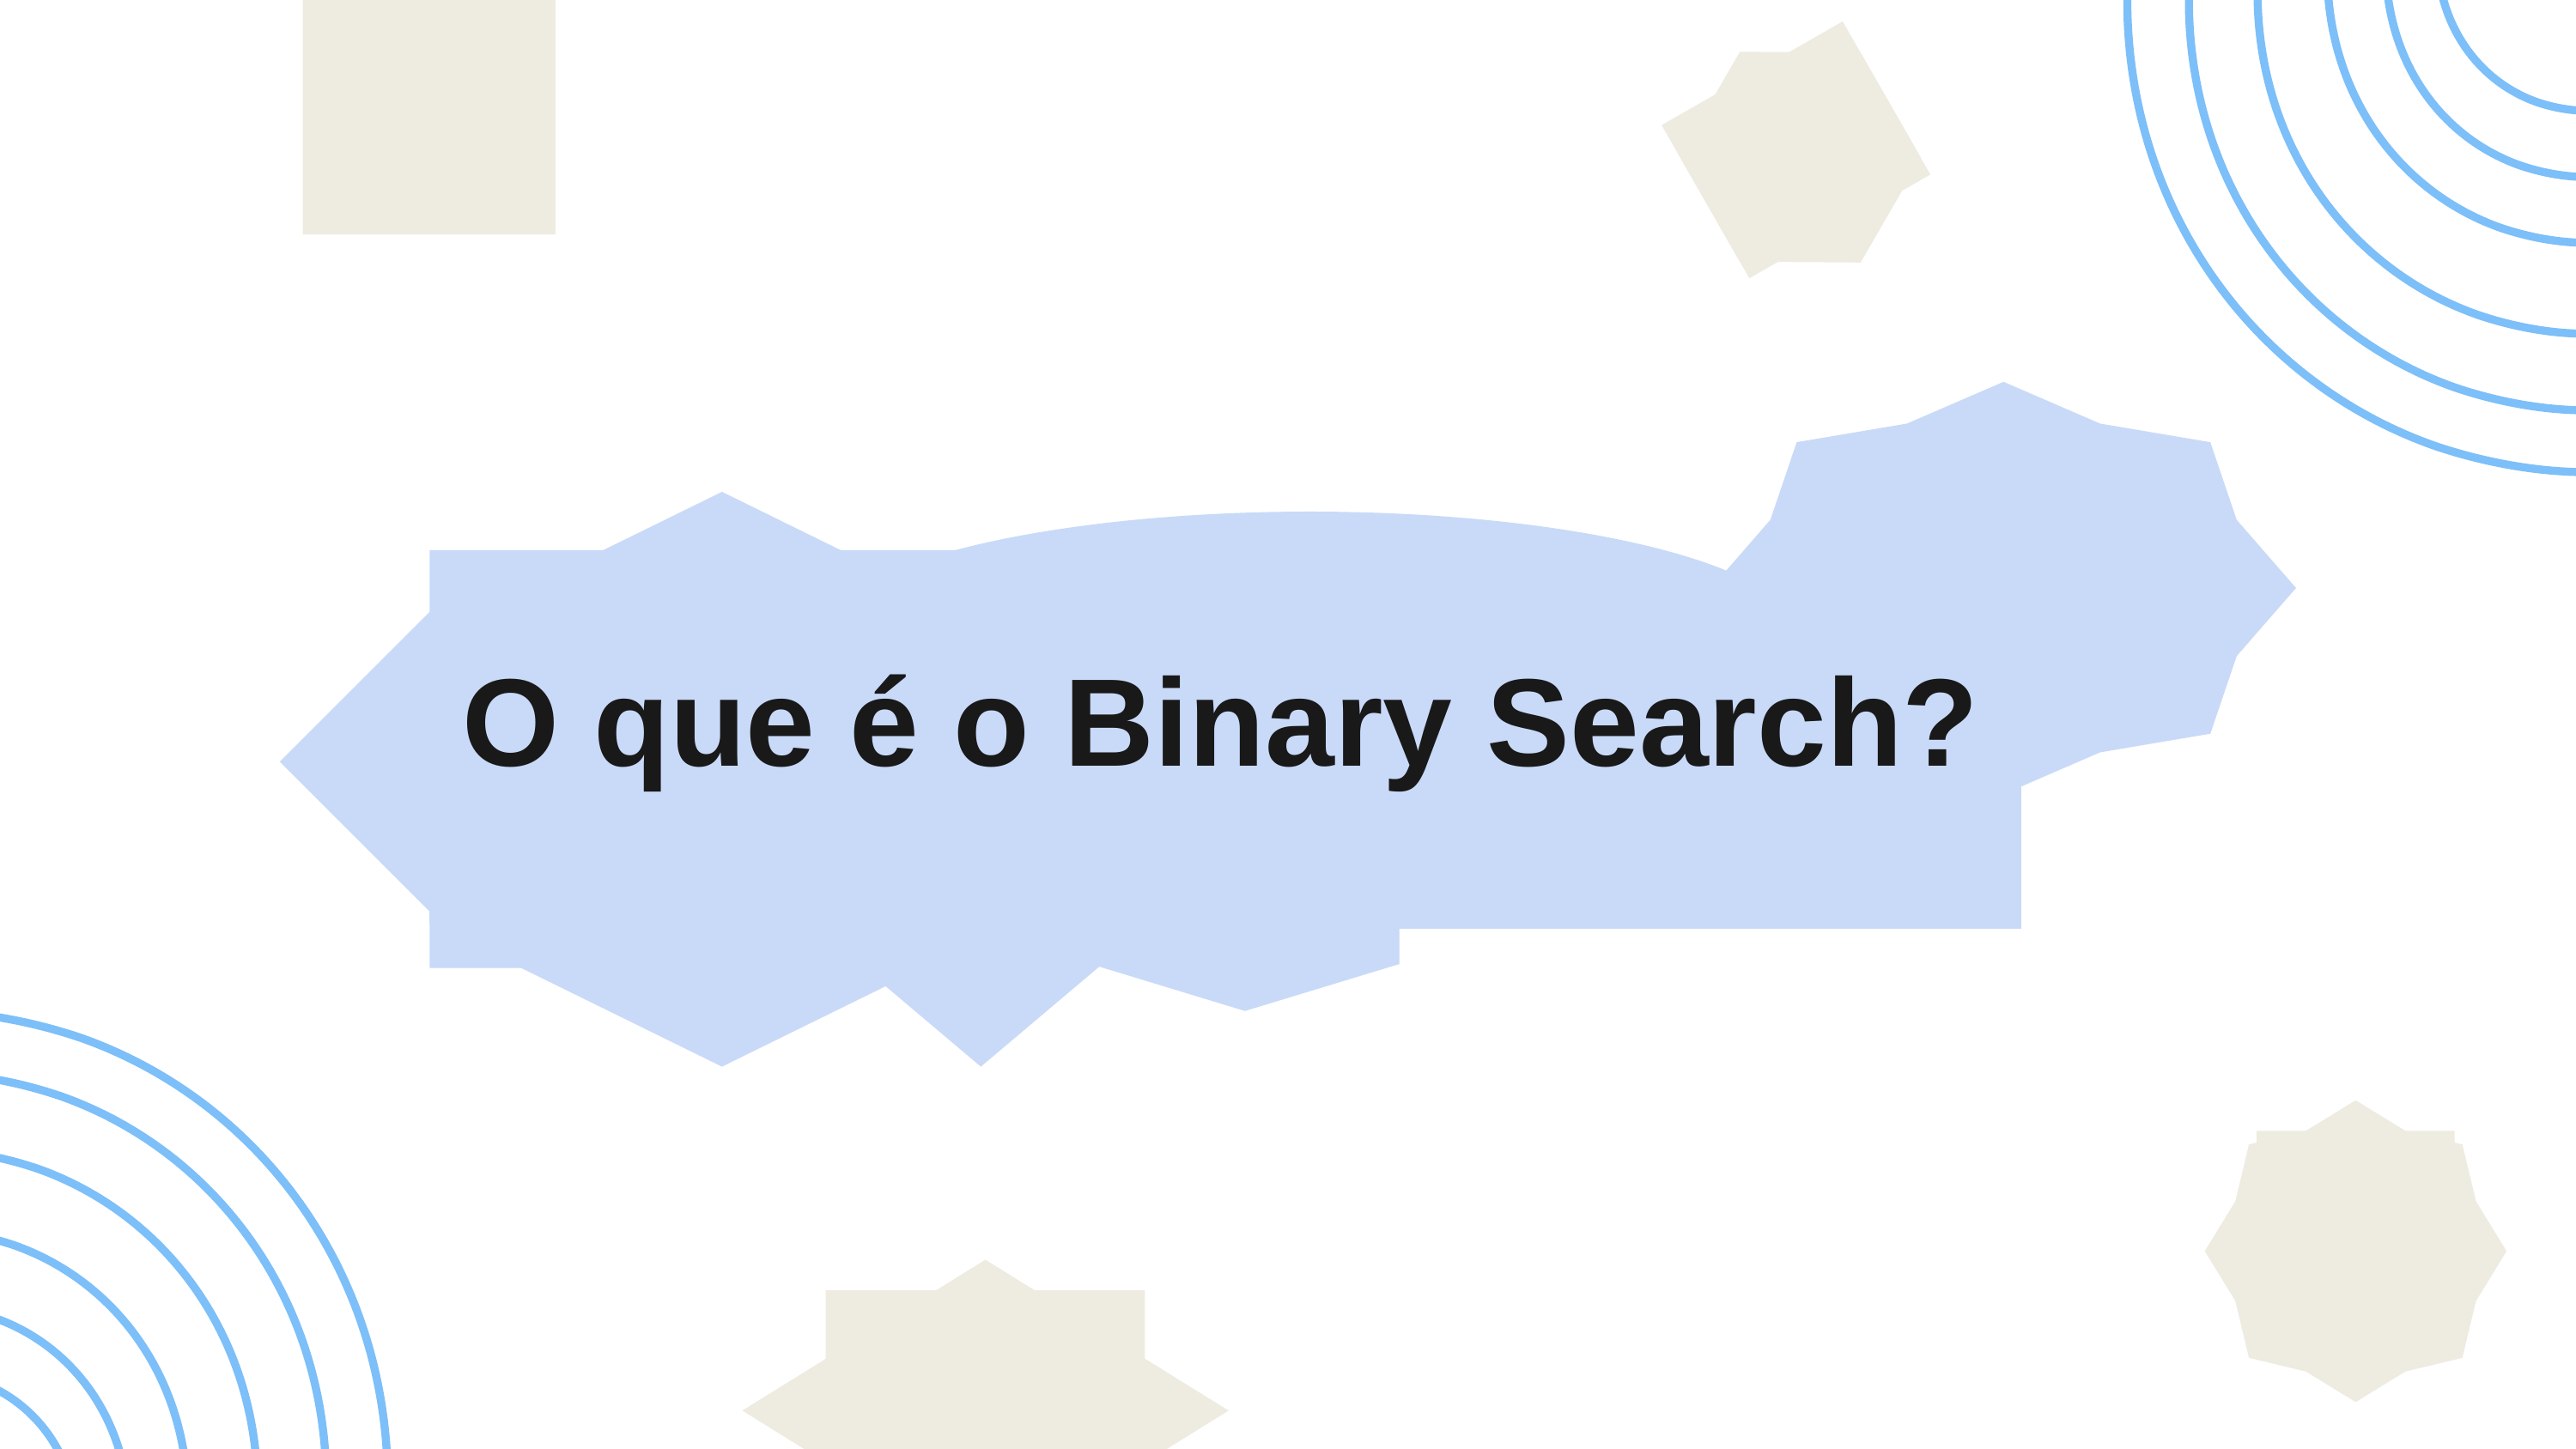

# O que é o Binary Search?